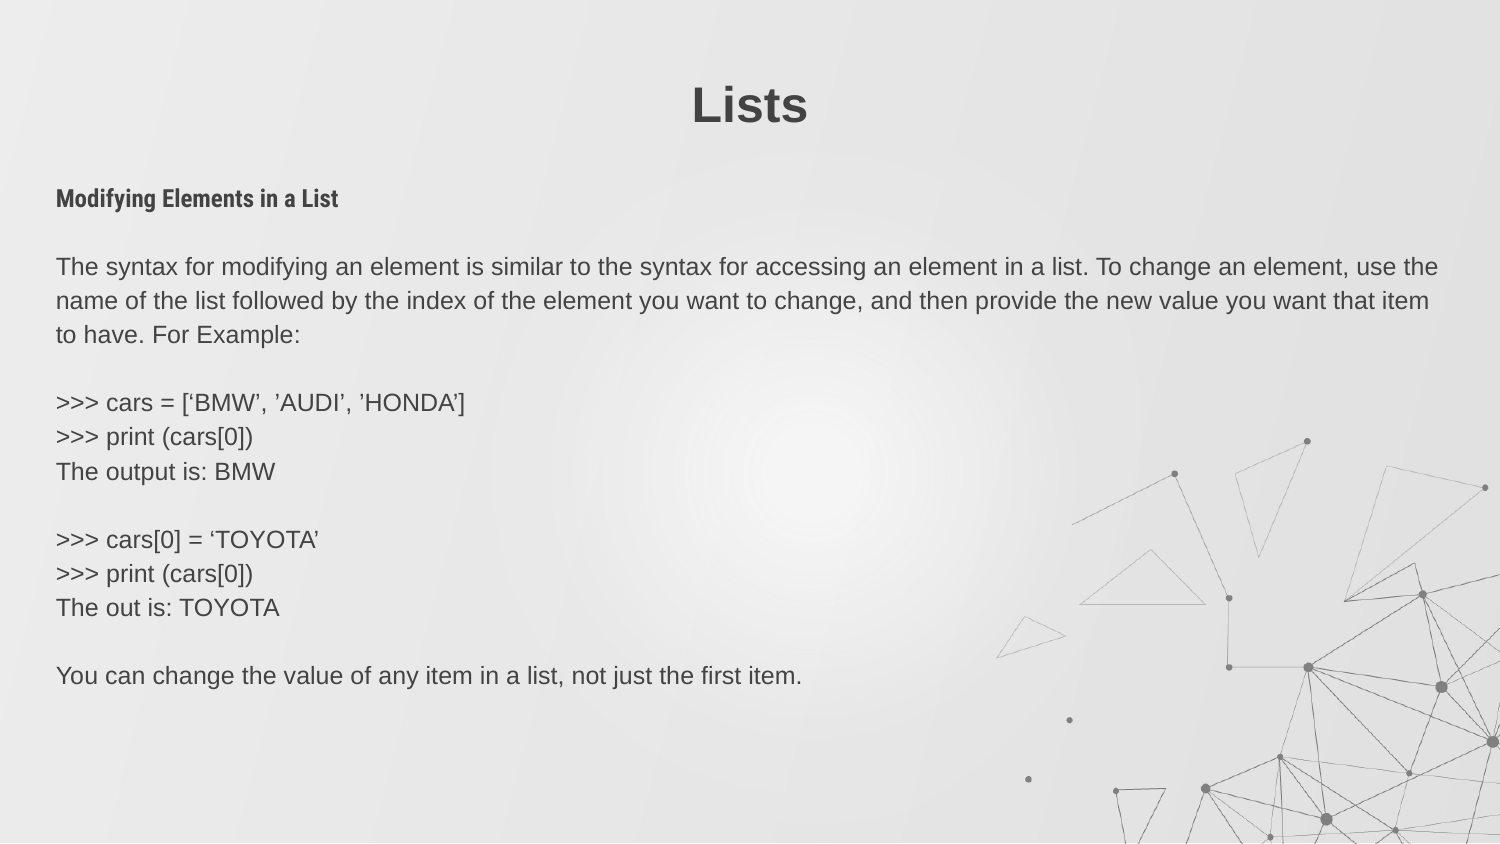

# Lists
Modifying Elements in a List
The syntax for modifying an element is similar to the syntax for accessing an element in a list. To change an element, use the name of the list followed by the index of the element you want to change, and then provide the new value you want that item to have. For Example:
>>> cars = [‘BMW’, ’AUDI’, ’HONDA’]
>>> print (cars[0])
The output is: BMW
>>> cars[0] = ‘TOYOTA’
>>> print (cars[0])
The out is: TOYOTA
You can change the value of any item in a list, not just the first item.